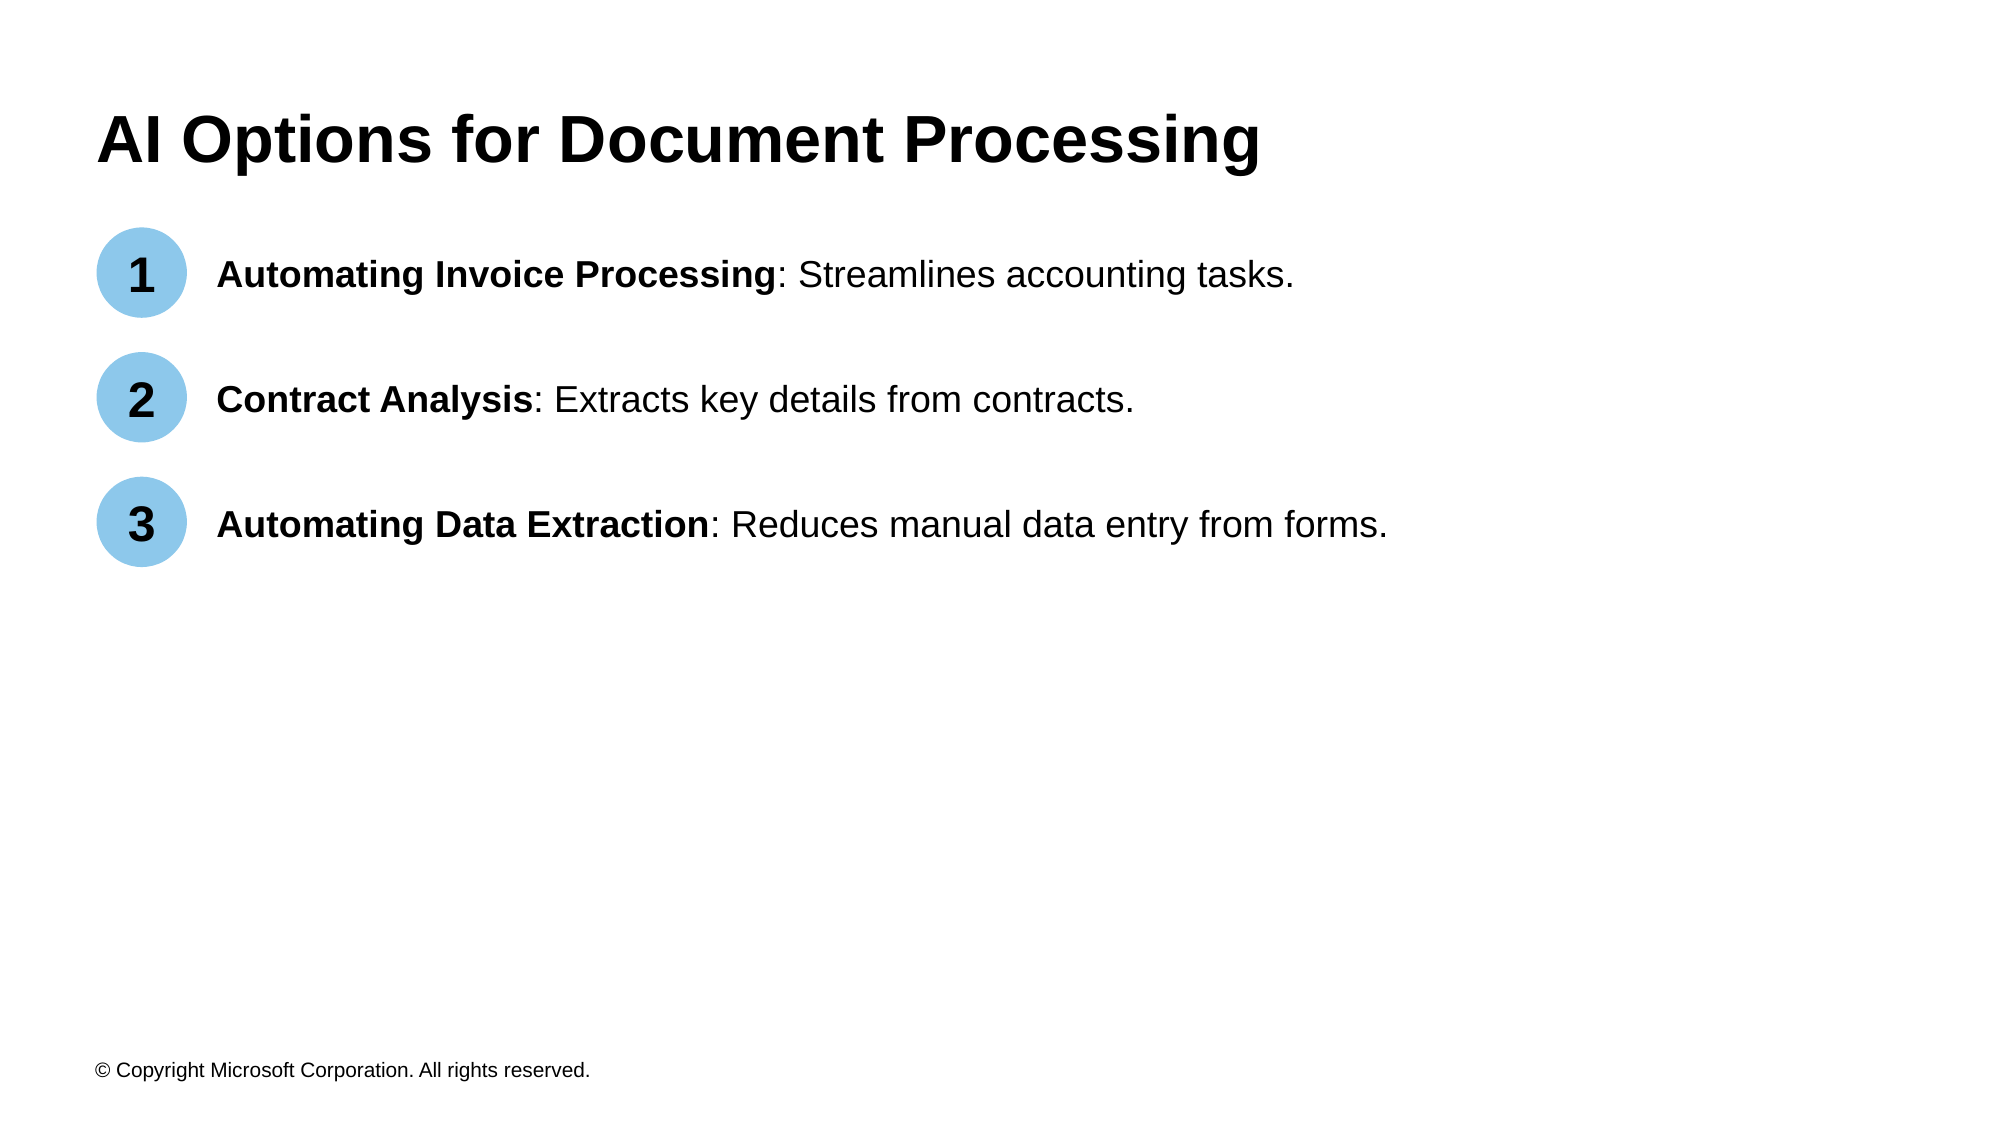

# AI Options for Document Processing
1
Automating Invoice Processing: Streamlines accounting tasks.
2
Contract Analysis: Extracts key details from contracts.
3
Automating Data Extraction: Reduces manual data entry from forms.